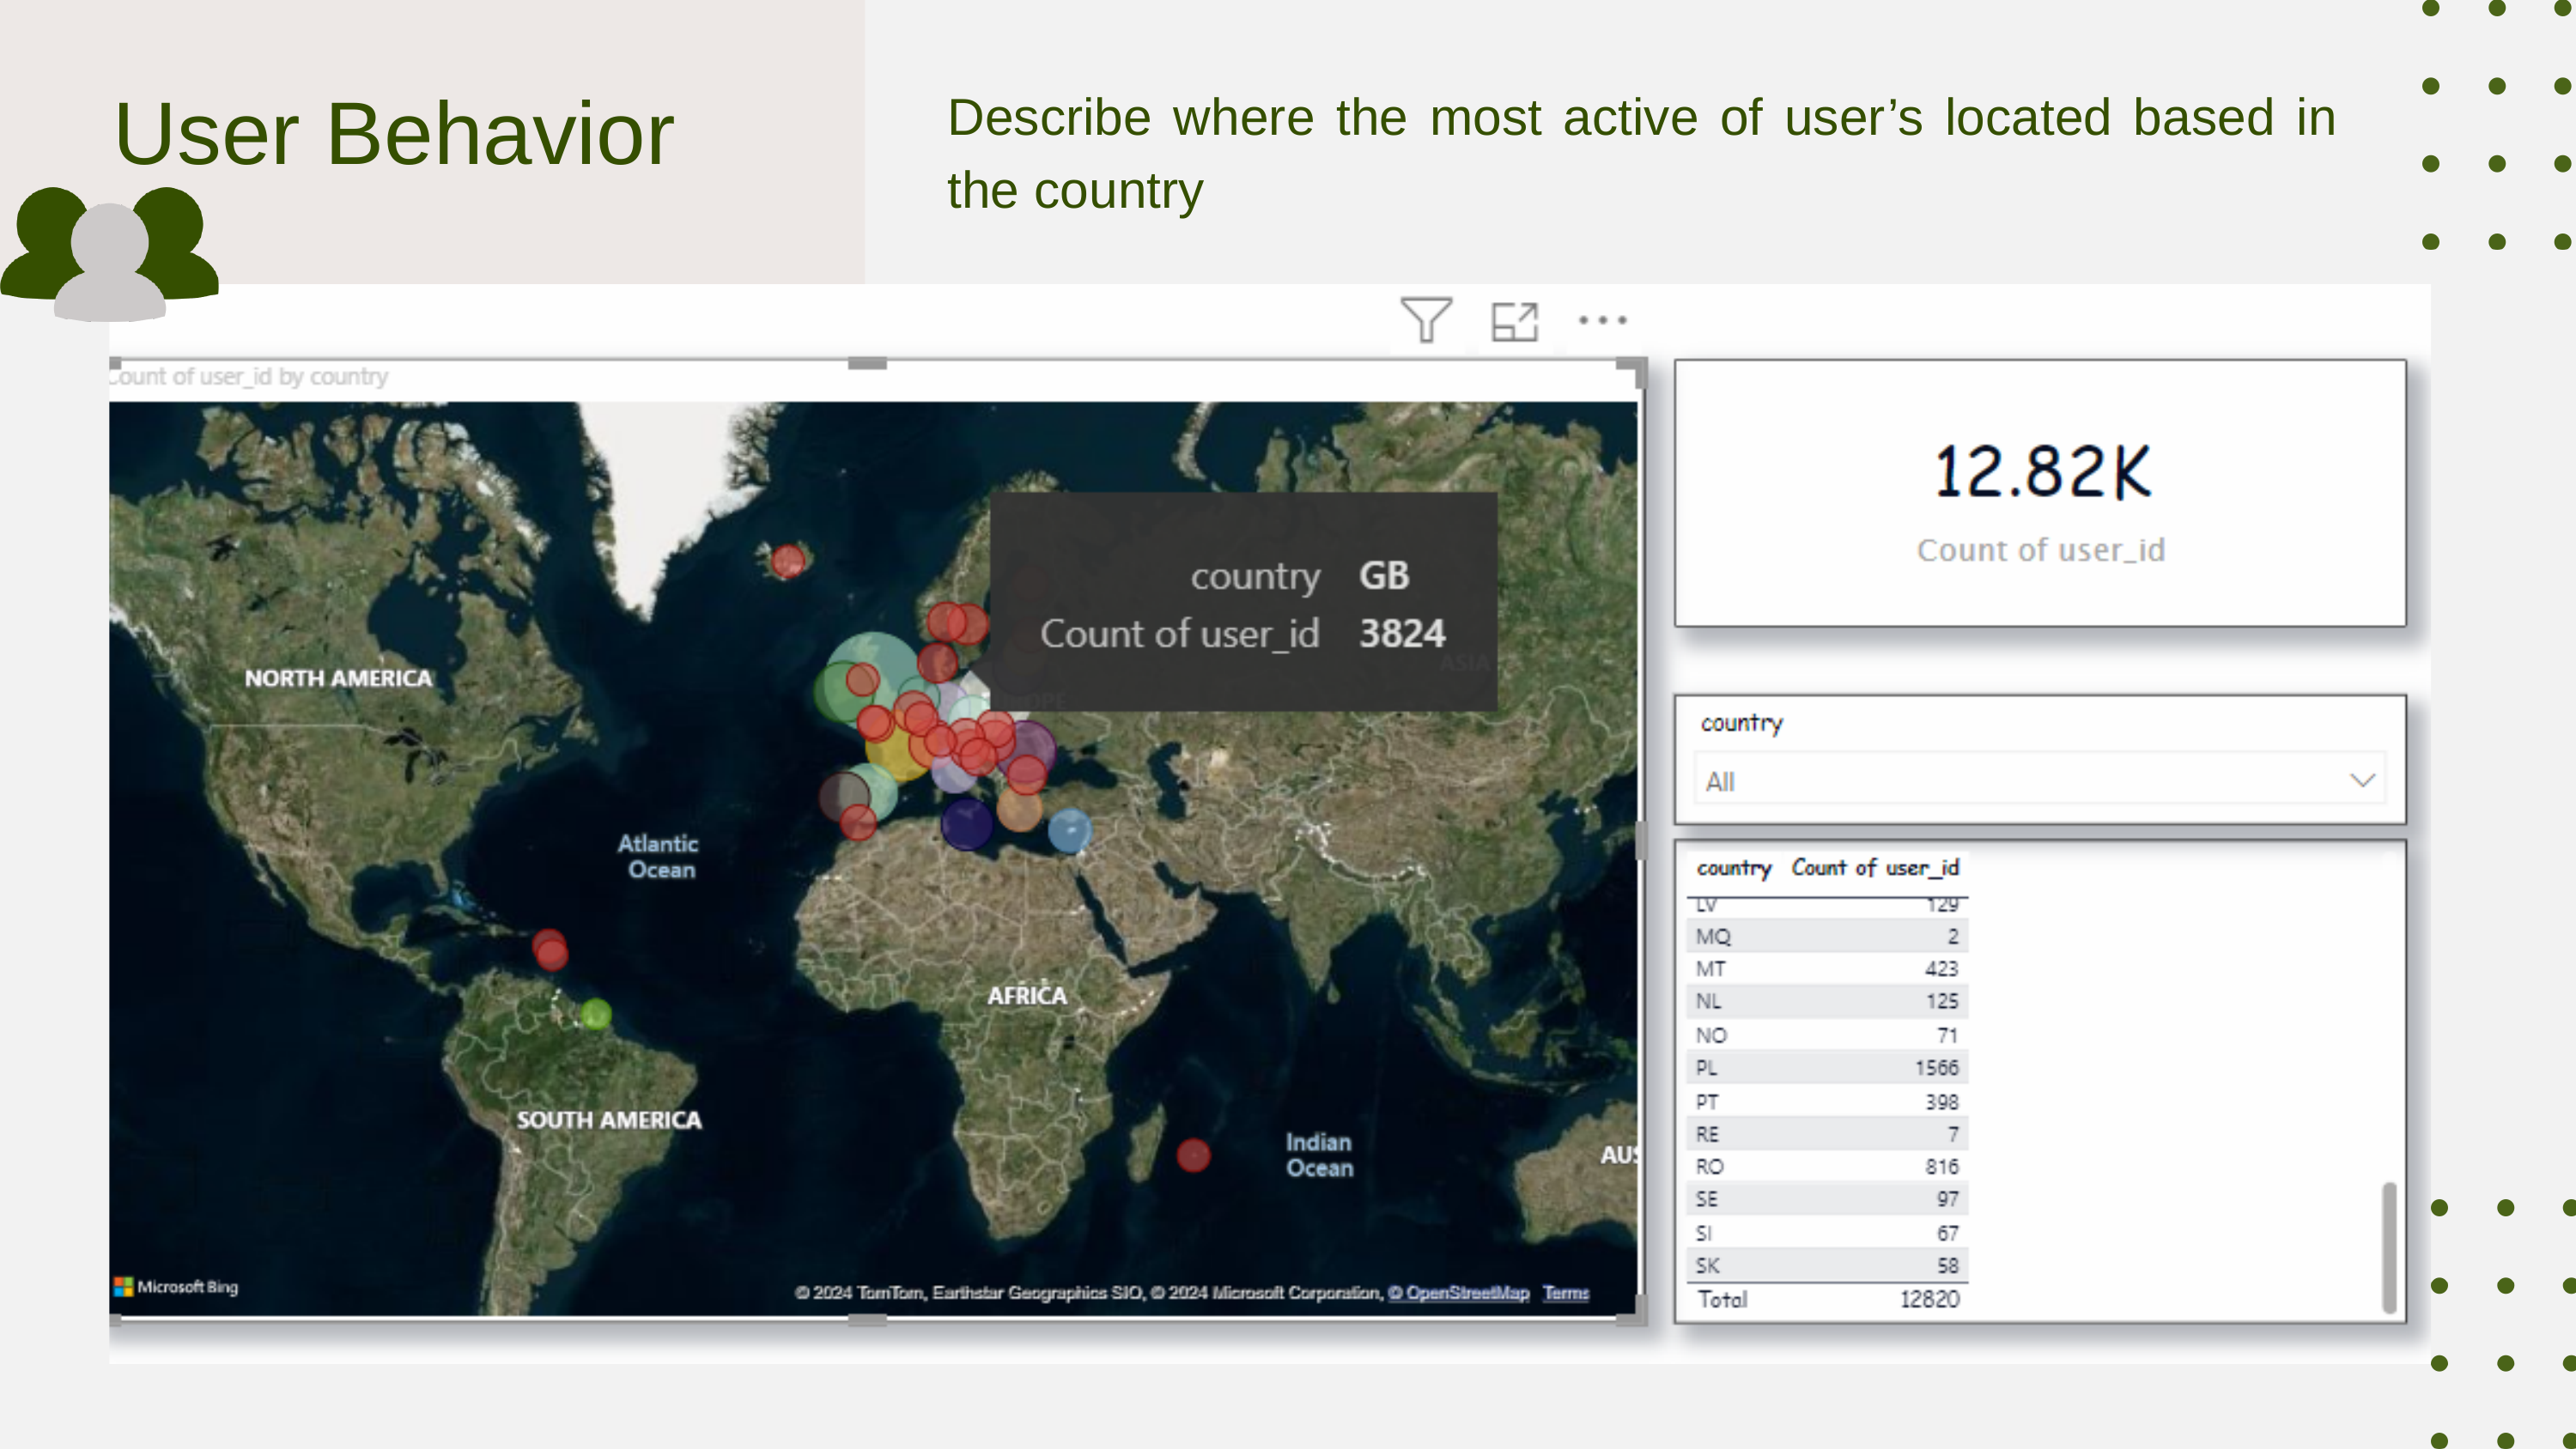

Describe where the most active of user’s located based in the country
User Behavior